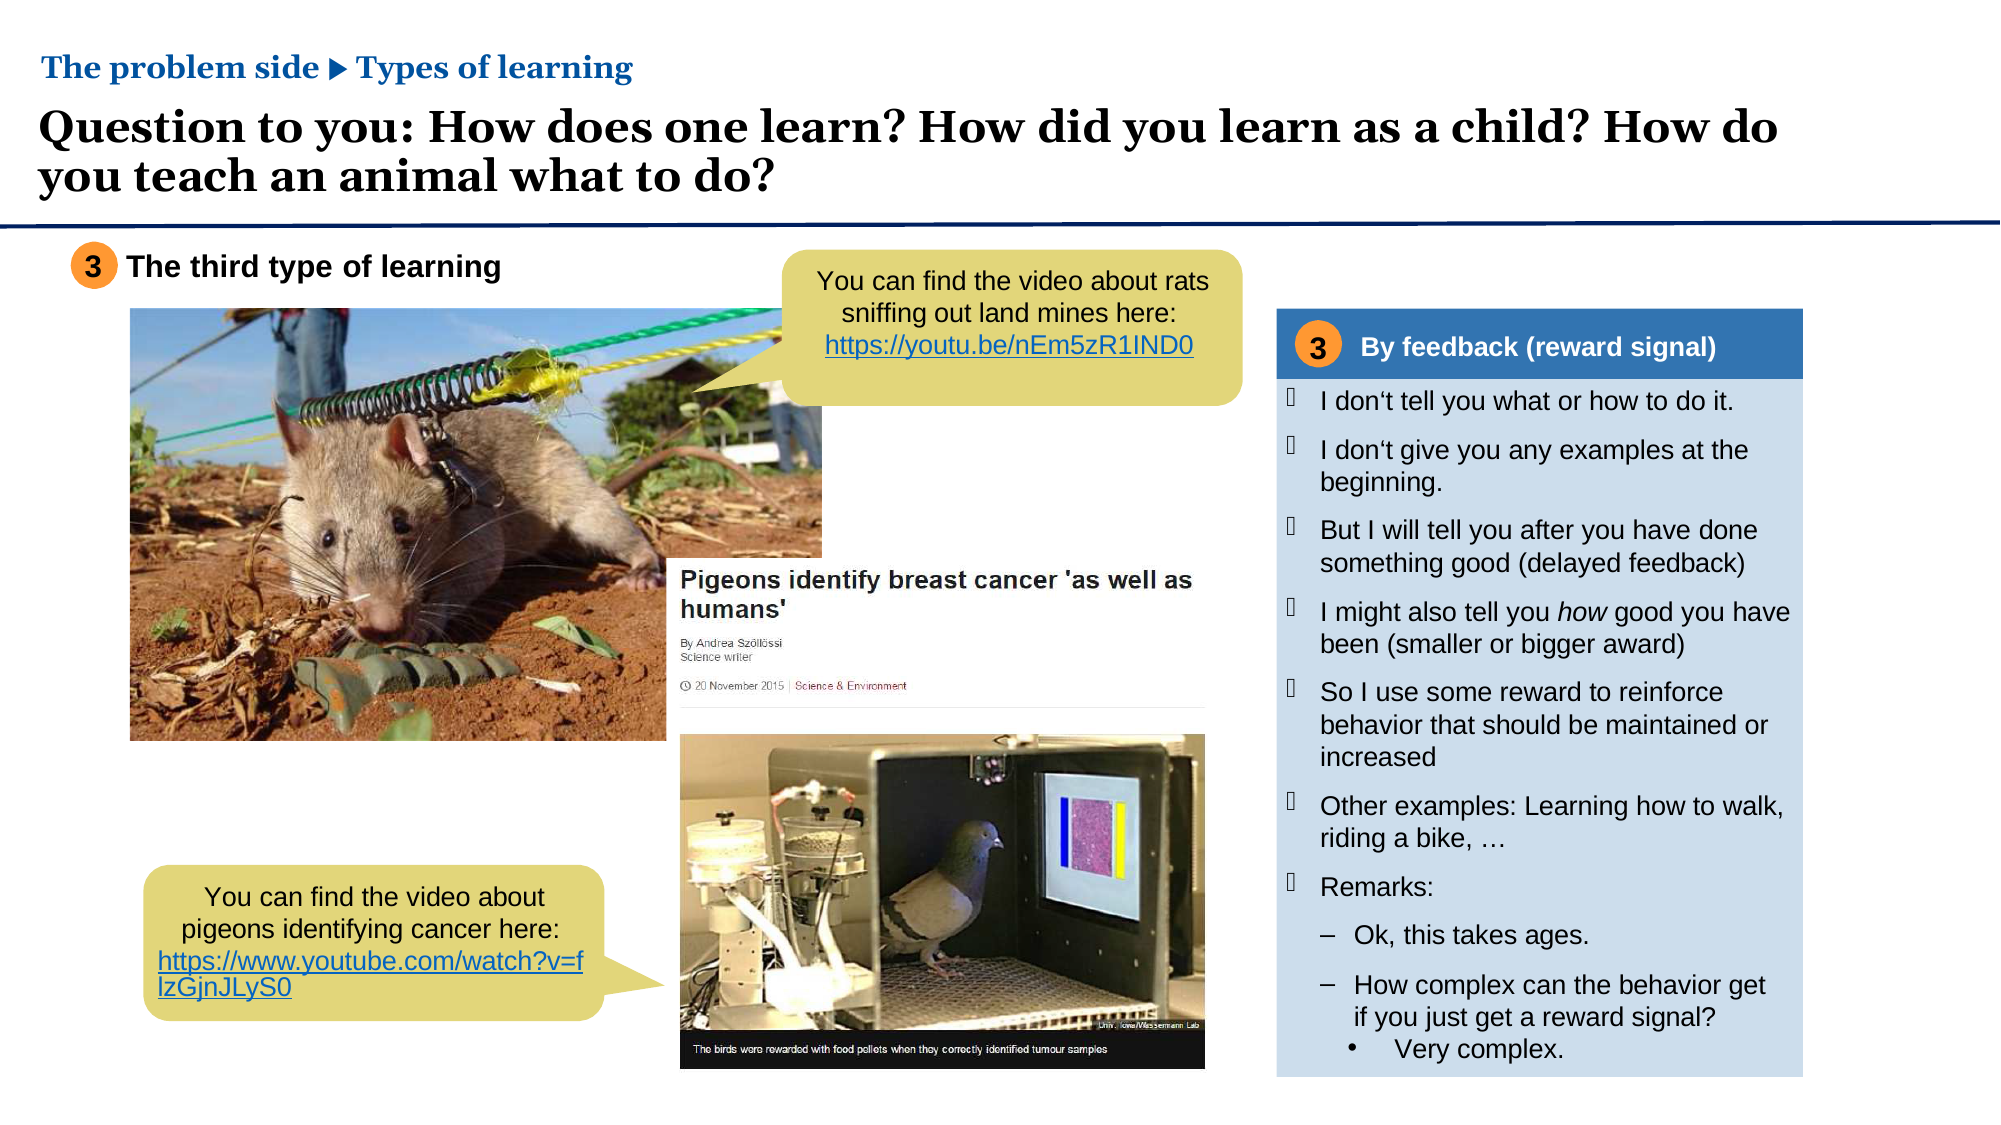

The problem side ▶ Types of learning
Question to you: How does one learn? How did you learn as a child? How do you teach an animal what to do?

3	The third type of learning

You can find the video about rats sniffing out land mines here: https://youtu.be/nEm5zR1IND0

3
By feedback (reward signal)

I don‘t tell you what or how to do it.
I don‘t give you any examples at the beginning.
But I will tell you after you have done something good (delayed feedback)
I might also tell you how good you have been (smaller or bigger award)
So I use some reward to reinforce behavior that should be maintained or increased
Other examples: Learning how to walk, riding a bike, …
Remarks:
Ok, this takes ages.
How complex can the behavior get if you just get a reward signal?
Very complex.

You can find the video about pigeons identifying cancer here: https://www.youtube.com/watch?v=flzGjnJLyS0